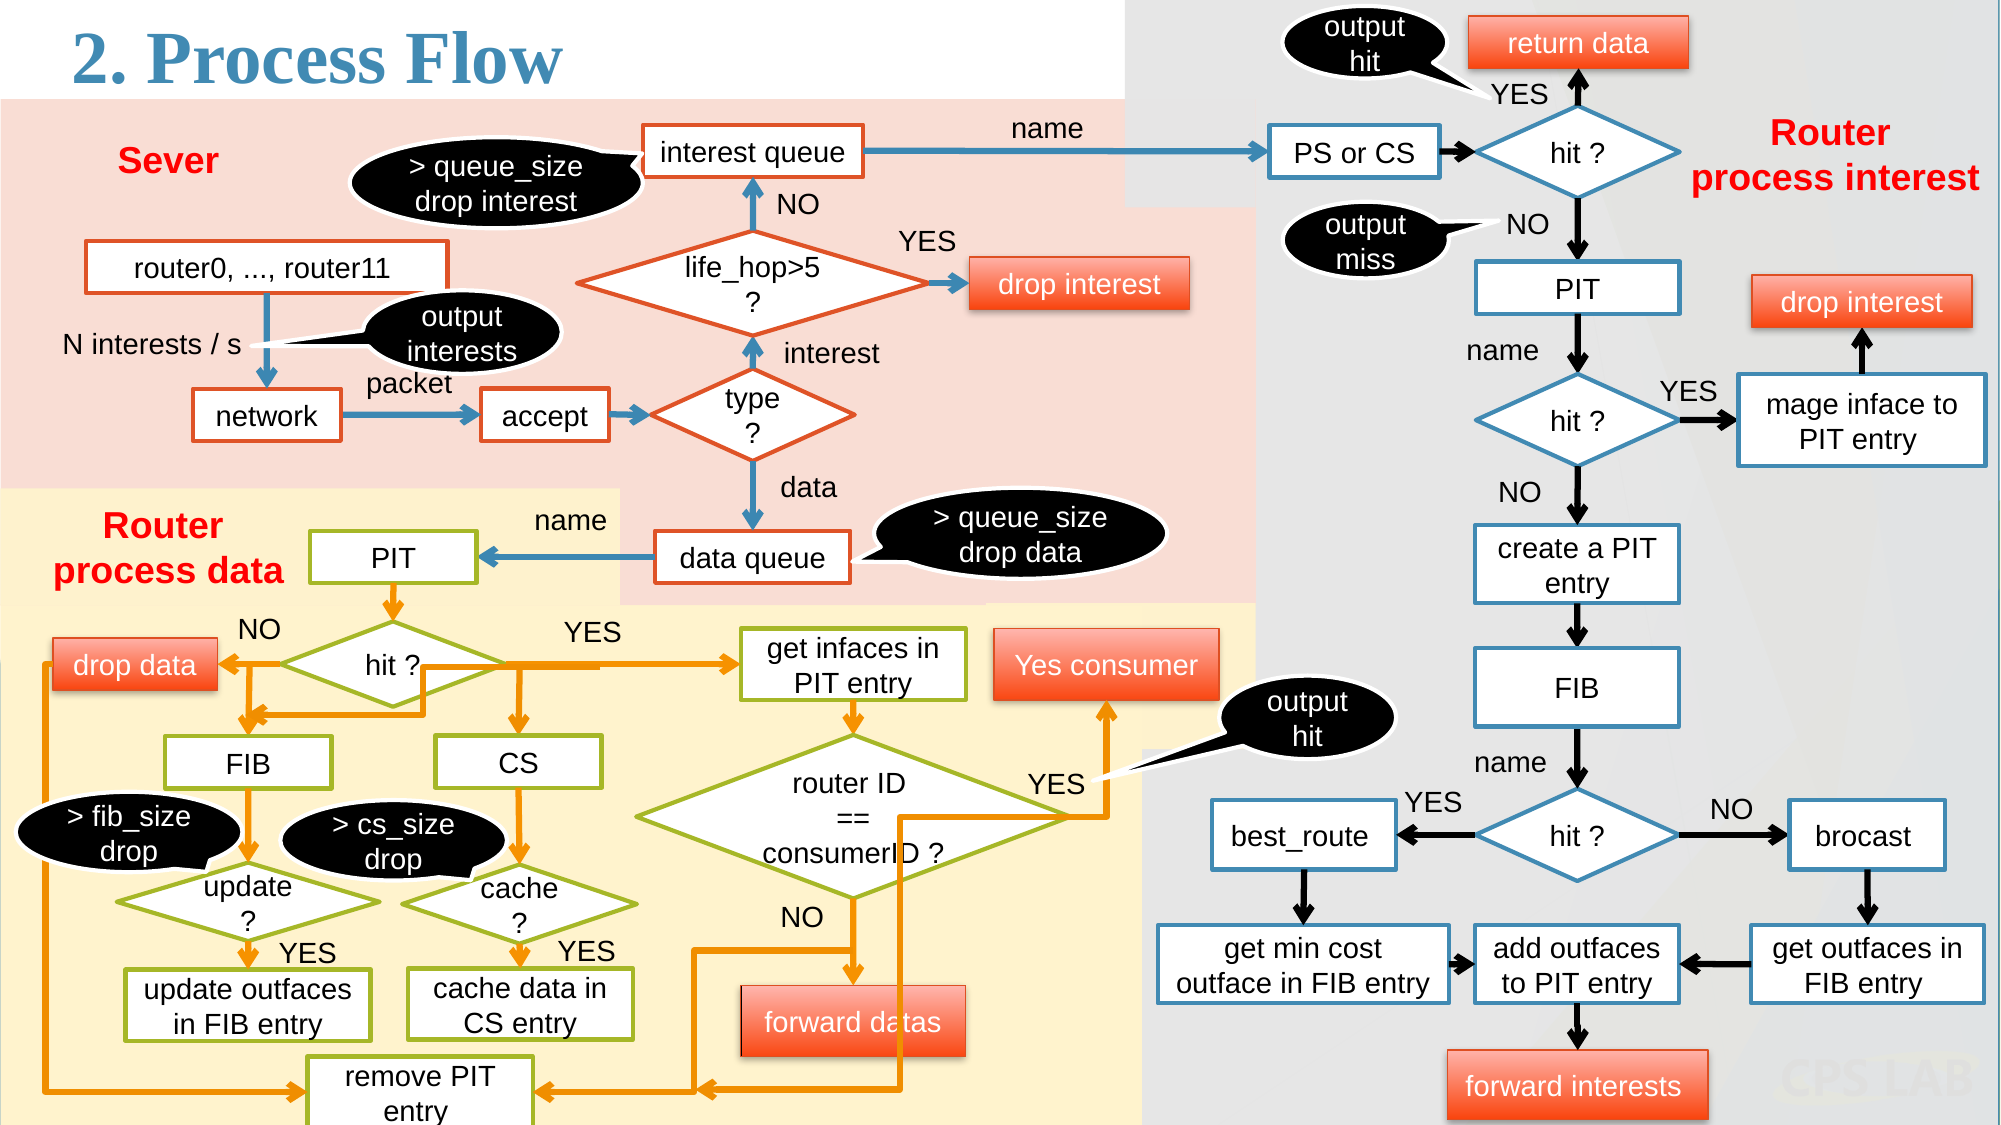

# 2. Process Flow
output hit
return data
YES

Router
process interest
name
hit ?
interest queue
PS or CS
Sever
> queue_size
drop interest
NO
NO
output miss
YES
life_hop>5 ?
router0, ..., router11
drop interest
PIT
drop interest
output interests
N interests / s
name
interest
packet
YES
type ?
hit ?
mage inface to PIT entry
accept
network
data
NO
> queue_size
drop data

Router
process data
name
create a PIT entry
PIT
data queue

NO

YES

hit ?
get infaces in PIT entry
Yes consumer
drop data
FIB
output hit
router ID
==
consumerID ?
CS
FIB
name
YES
YES
NO
hit ?
> fib_size
drop
> cs_size
drop
best_route
brocast
update ?
cache ?
NO
YES
add outfaces to PIT entry
get min cost outface in FIB entry
get outfaces in FIB entry
YES
cache data in CS entry
update outfaces in FIB entry
forward datas
forward interests
remove PIT entry